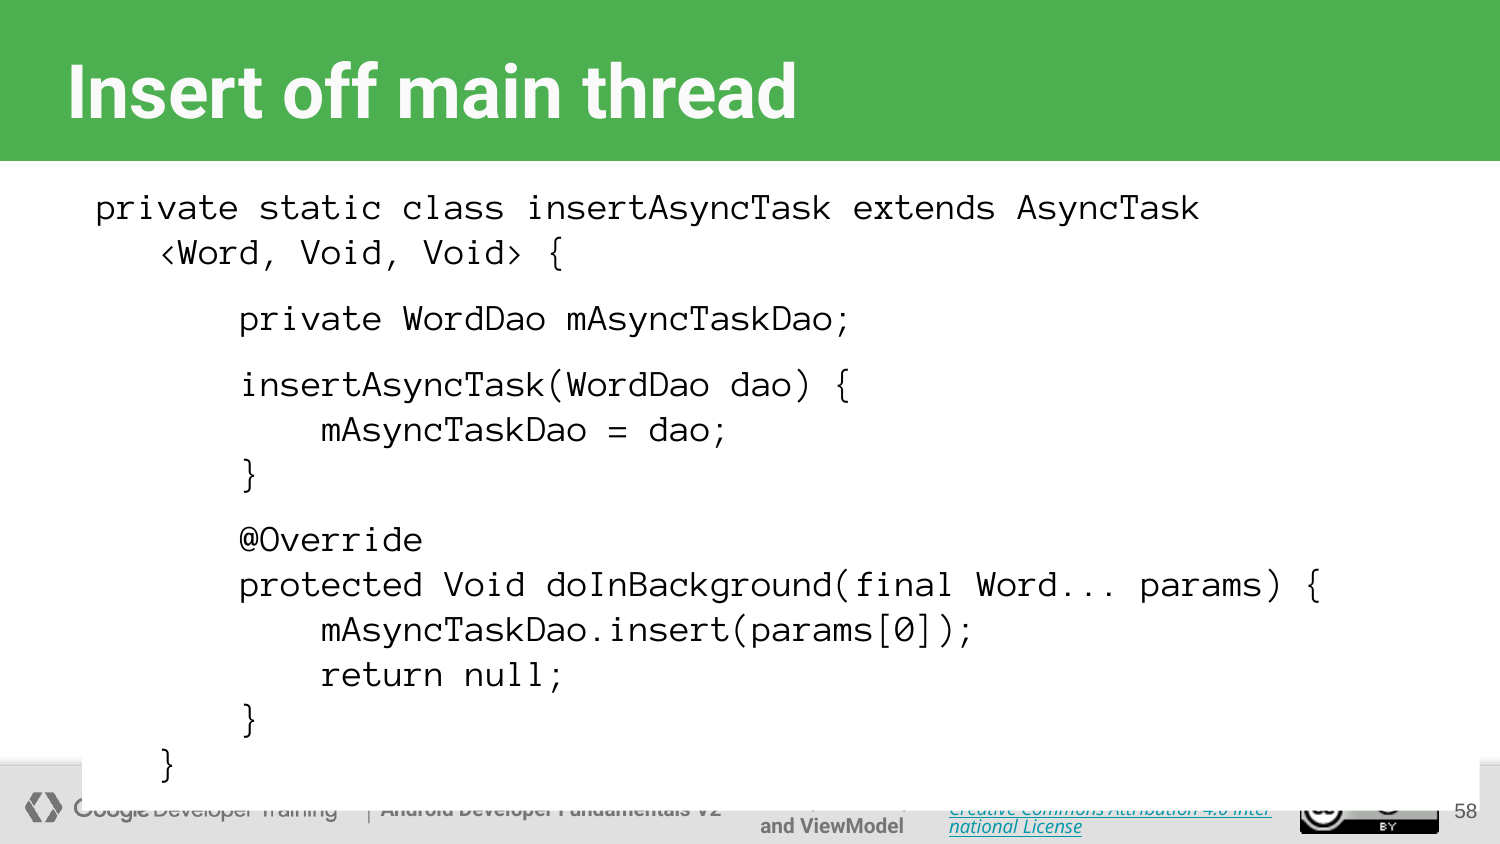

# Insert off main thread

private static class insertAsyncTask extends AsyncTask
   <Word, Void, Void> {
       private WordDao mAsyncTaskDao;
       insertAsyncTask(WordDao dao) {
           mAsyncTaskDao = dao;
       }
       @Override
       protected Void doInBackground(final Word... params) {
           mAsyncTaskDao.insert(params[0]);
           return null;
       }
   }
58